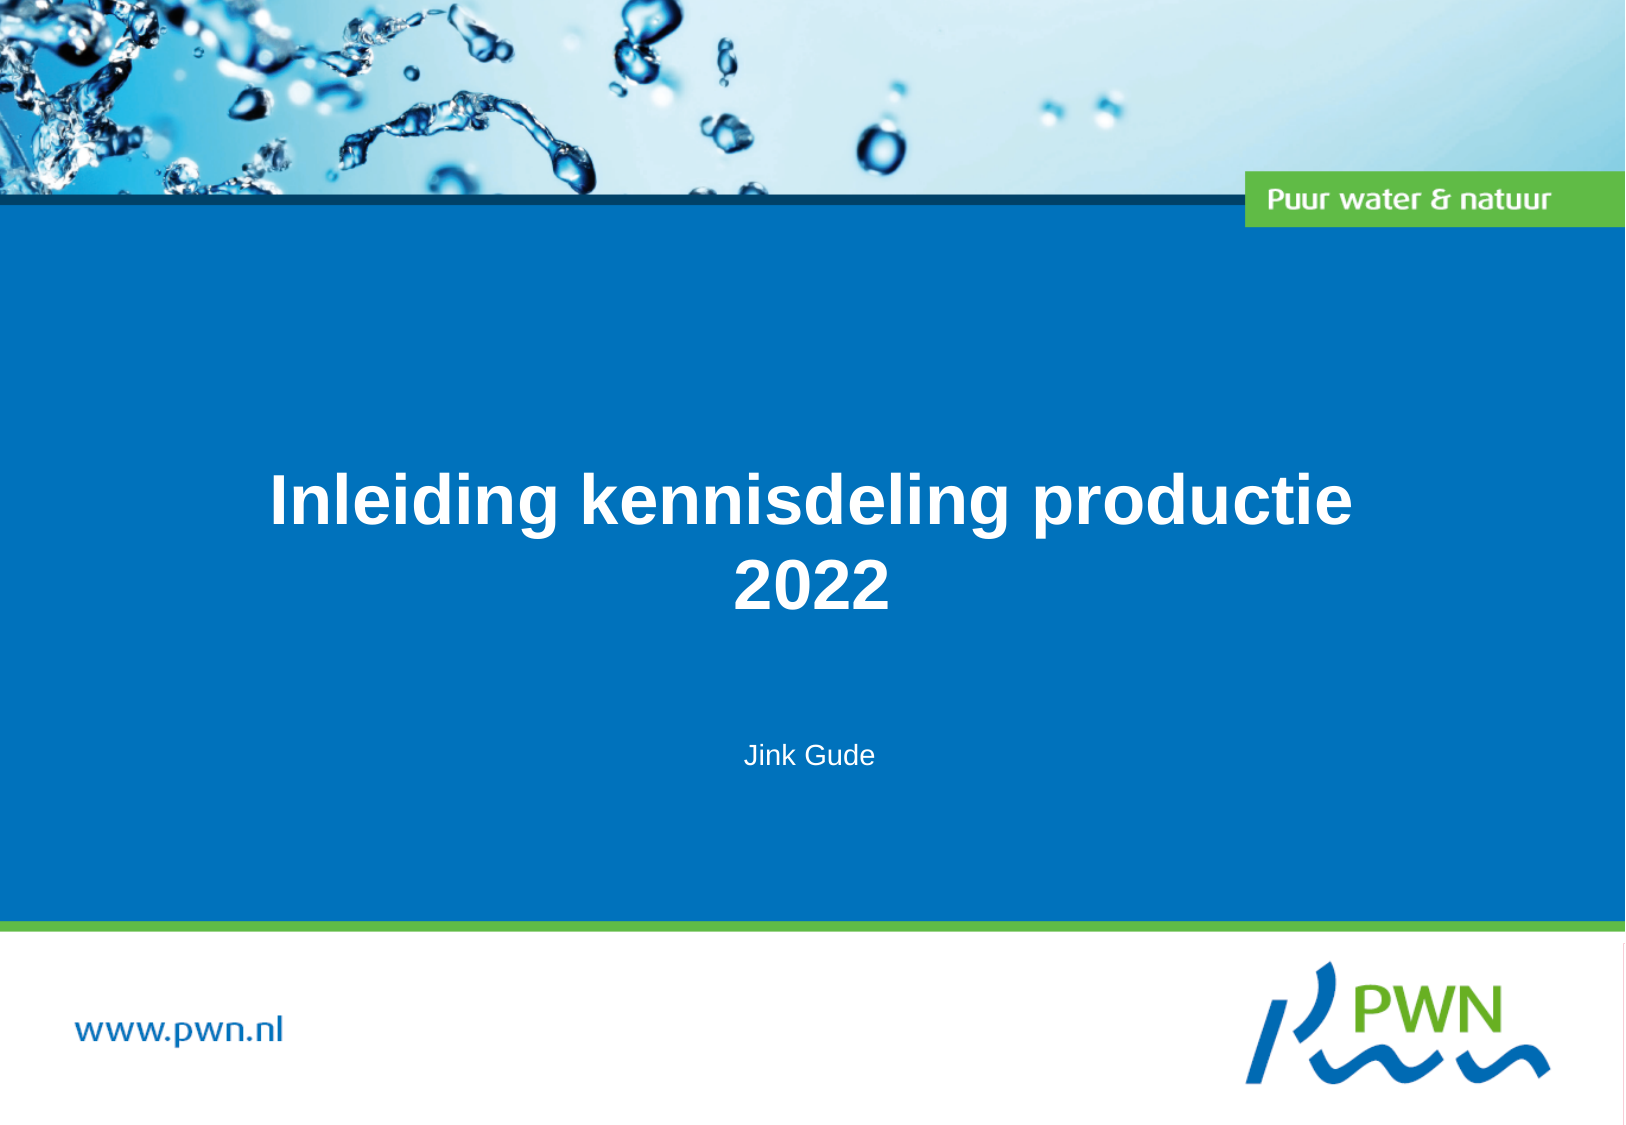

# Inleiding kennisdeling productie 2022
Jink Gude